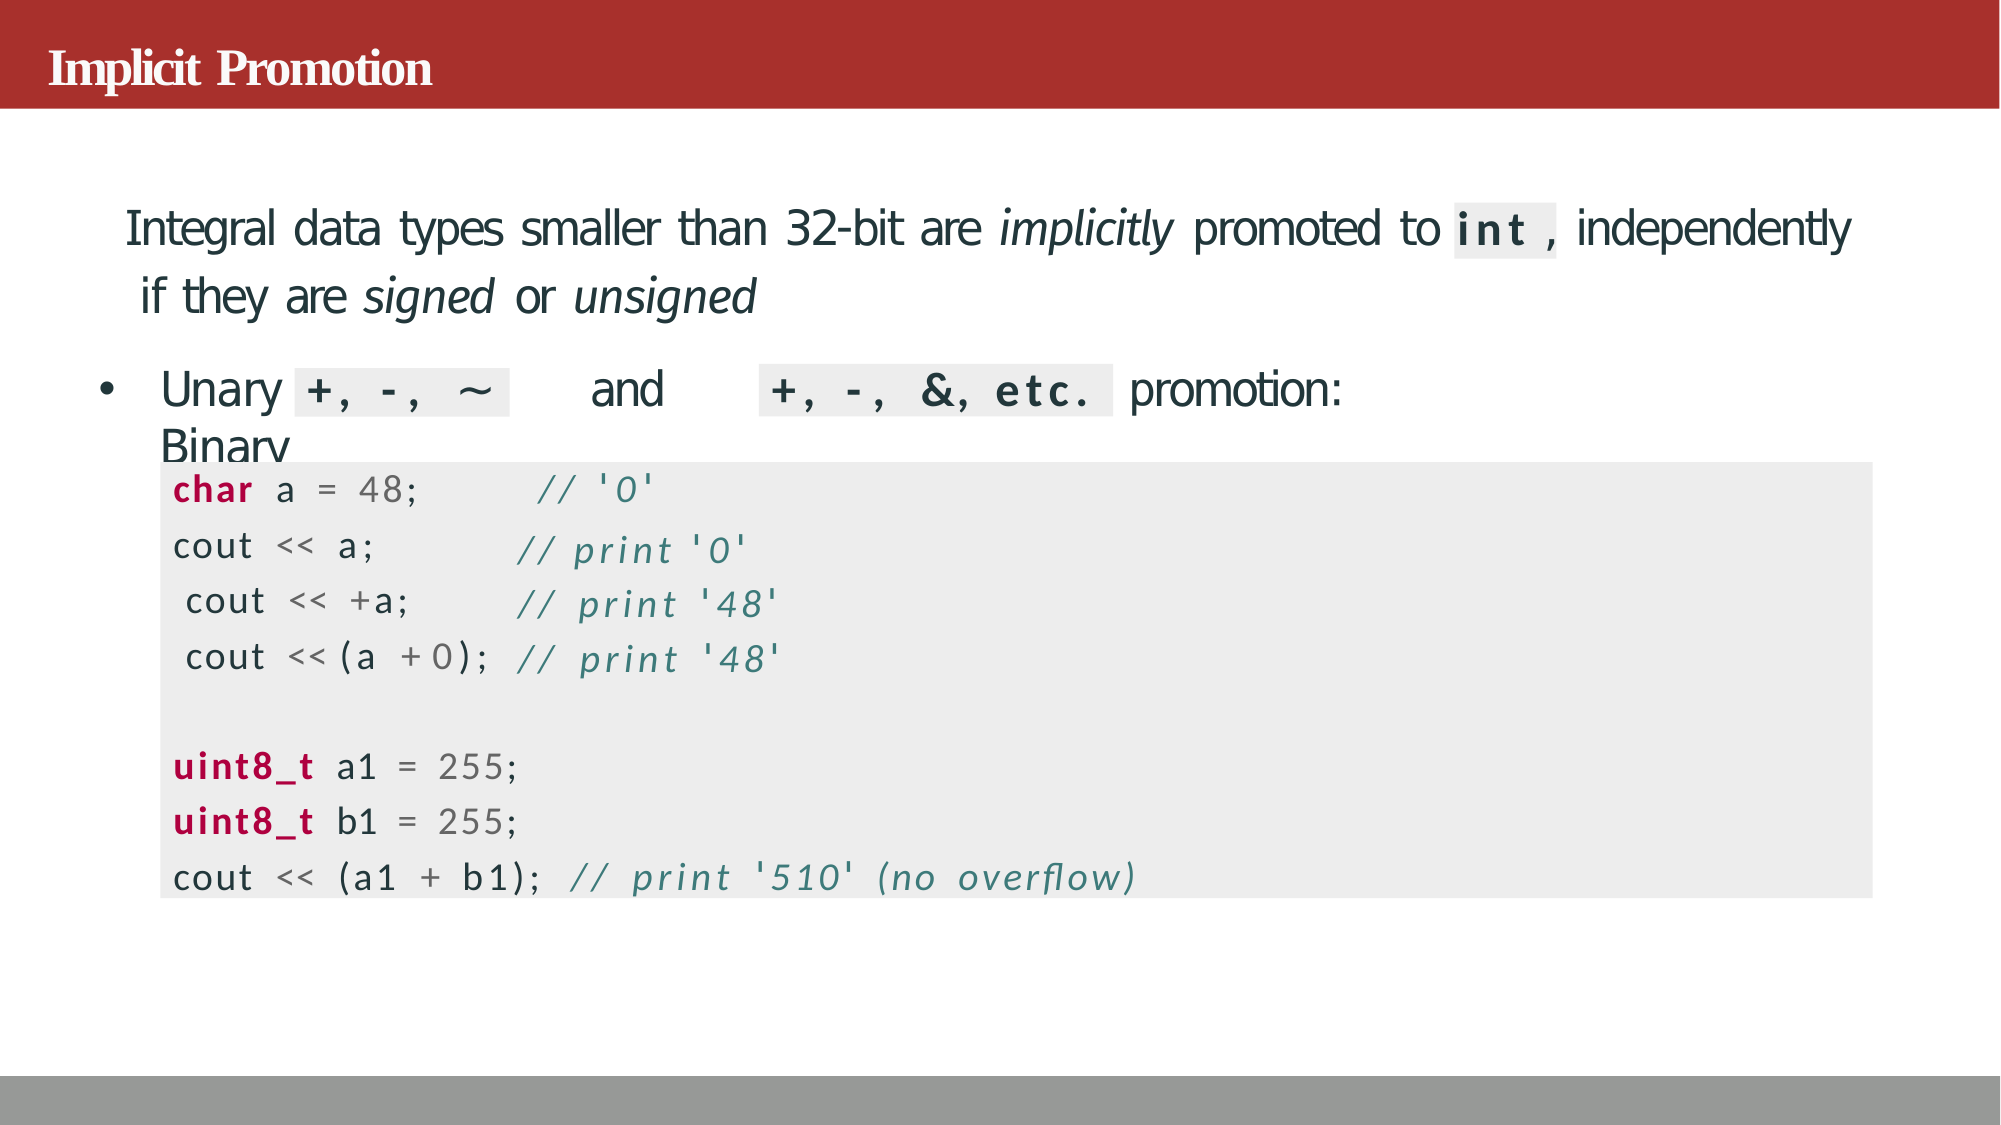

# Implicit Promotion
Integral data types smaller than 32-bit are implicitly promoted to int , independently  if they are signed or unsigned

Unary	and Binary
promotion:
+, -, &, etc.
+, -, ∼
char a =  48;	// '0'
cout <<  a;
 cout <<  +a;
 cout << (a + 0);

uint8_t a1 =  255;
uint8_t b1  =  255;
cout <<  (a1 +  b1);
// print '0'
// print '48'
// print '48'
// print '510' (no overflow)
21